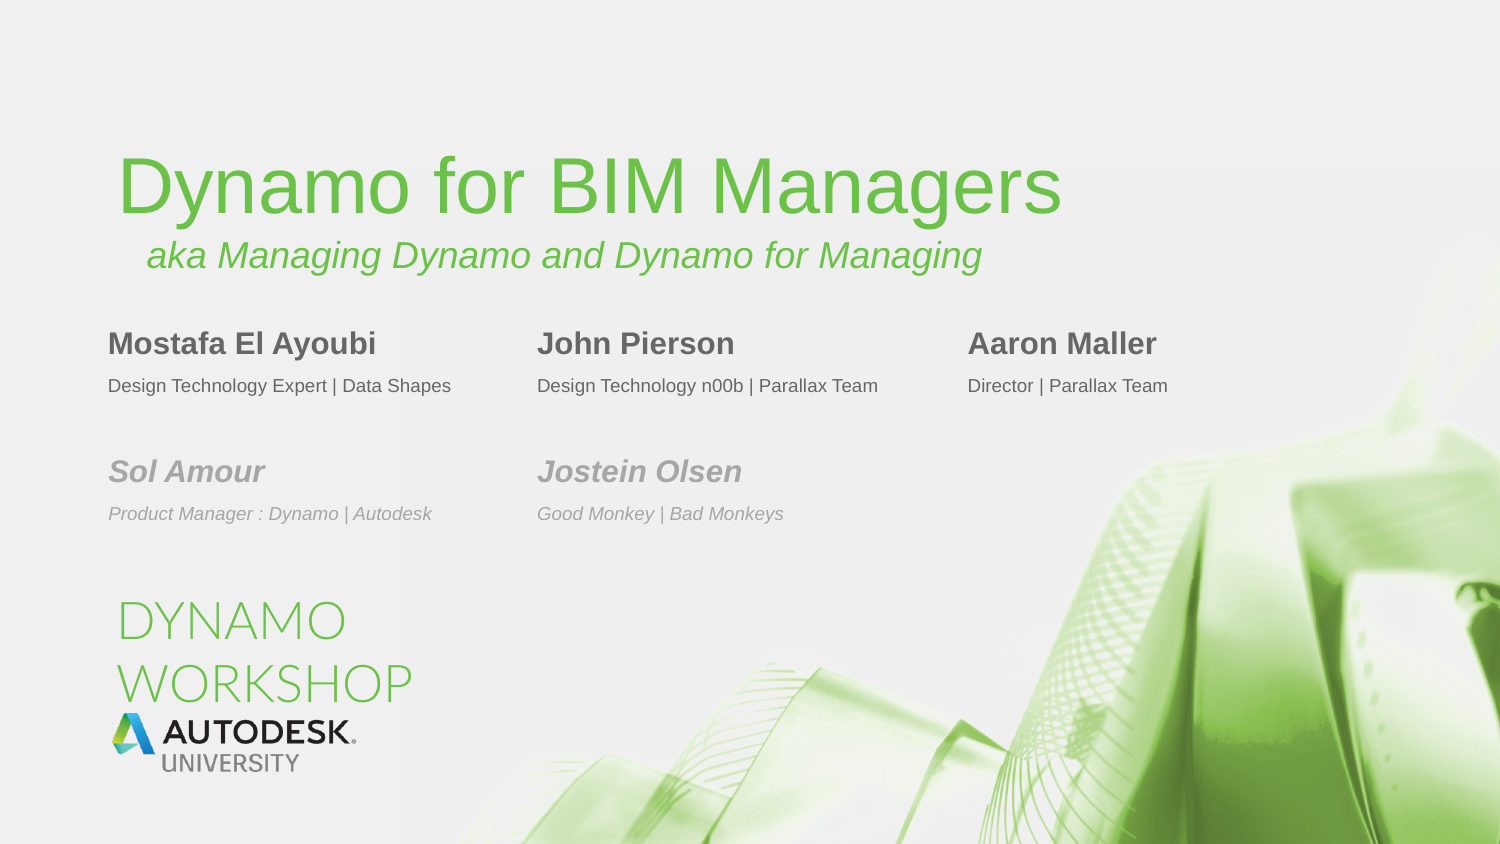

# Dynamo for BIM Managers
aka Managing Dynamo and Dynamo for Managing
Mostafa El Ayoubi
Design Technology Expert | Data Shapes
Aaron Maller
Director | Parallax Team
John Pierson
Design Technology n00b | Parallax Team
Sol Amour
Product Manager : Dynamo | Autodesk
Jostein Olsen
Good Monkey | Bad Monkeys